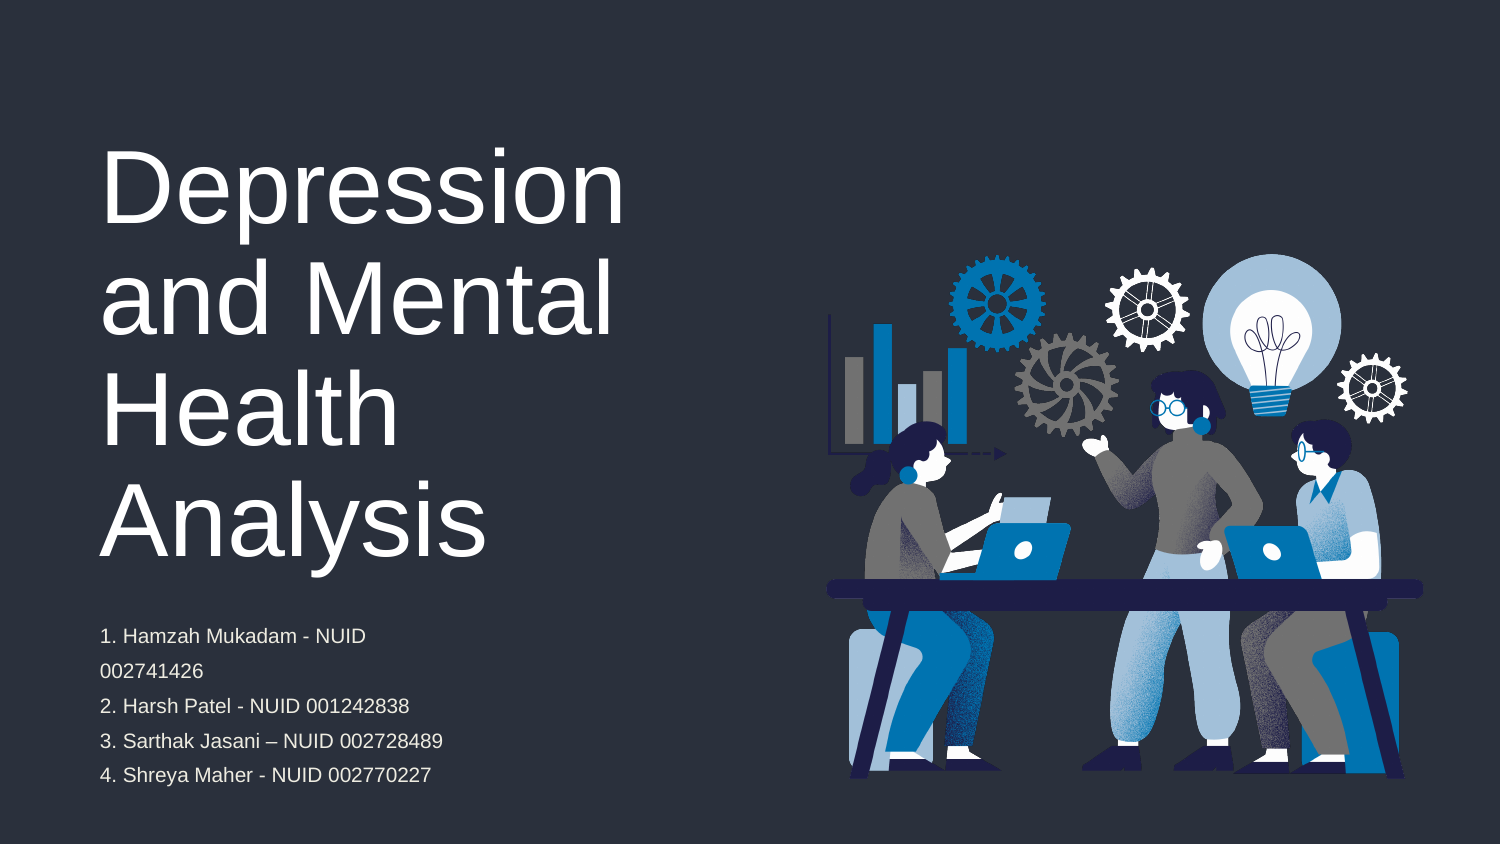

Depression and Mental Health  Analysis

1. Hamzah Mukadam - NUID 002741426
2. Harsh Patel - NUID 001242838
3. Sarthak Jasani – NUID 002728489
4. Shreya Maher - NUID 002770227